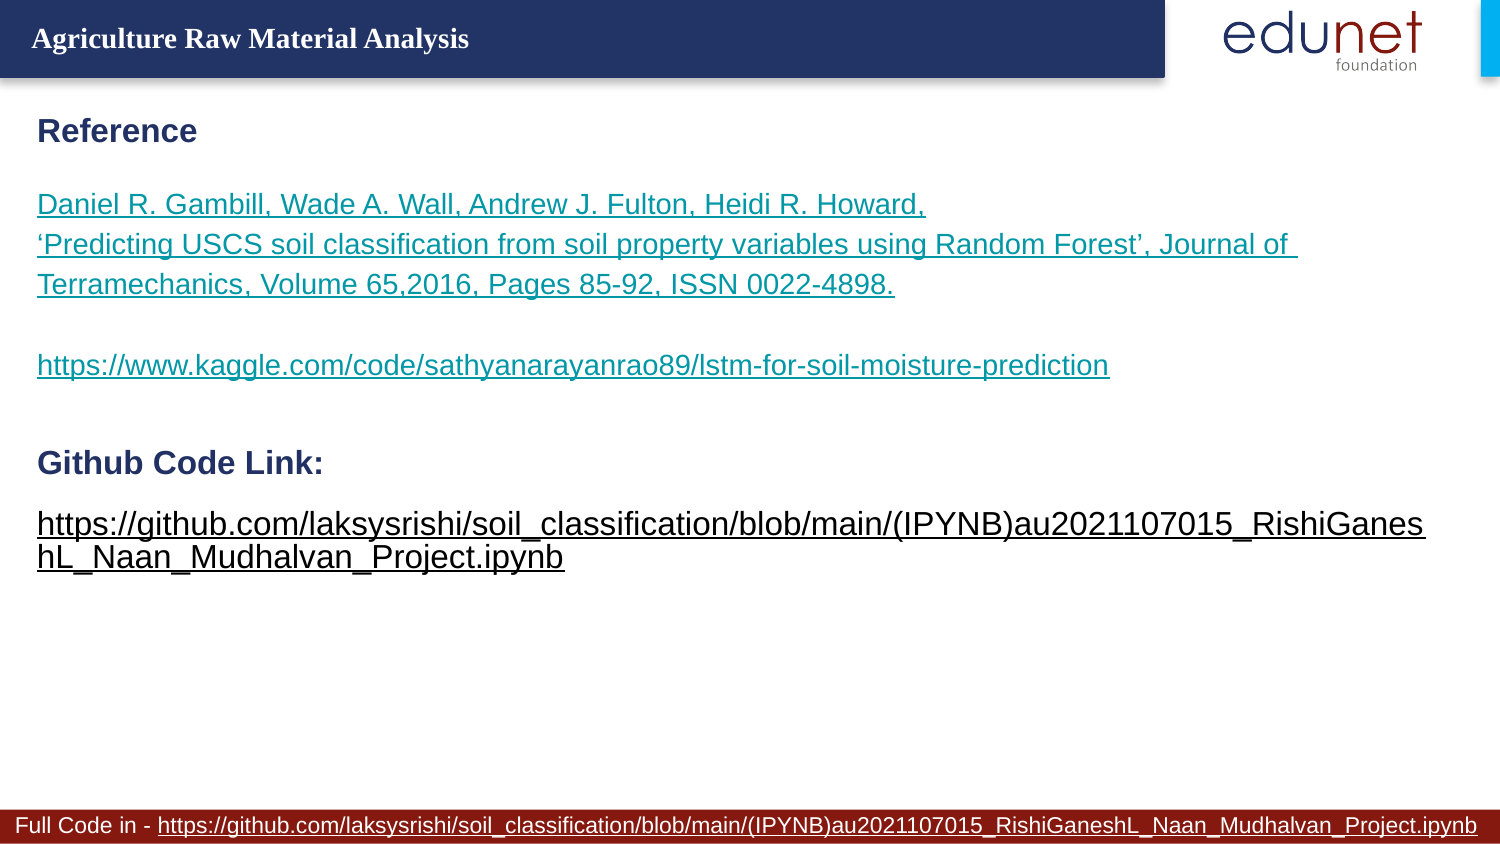

Agriculture Raw Material Analysis

Reference
Daniel R. Gambill, Wade A. Wall, Andrew J. Fulton, Heidi R. Howard,
‘Predicting USCS soil classification from soil property variables using Random Forest’, Journal of Terramechanics, Volume 65,2016, Pages 85-92, ISSN 0022-4898.

https://www.kaggle.com/code/sathyanarayanrao89/lstm-for-soil-moisture-prediction

Github Code Link:
https://github.com/laksysrishi/soil_classification/blob/main/(IPYNB)au2021107015_RishiGaneshL_Naan_Mudhalvan_Project.ipynb
Full Code in - https://github.com/laksysrishi/soil_classification/blob/main/(IPYNB)au2021107015_RishiGaneshL_Naan_Mudhalvan_Project.ipynb